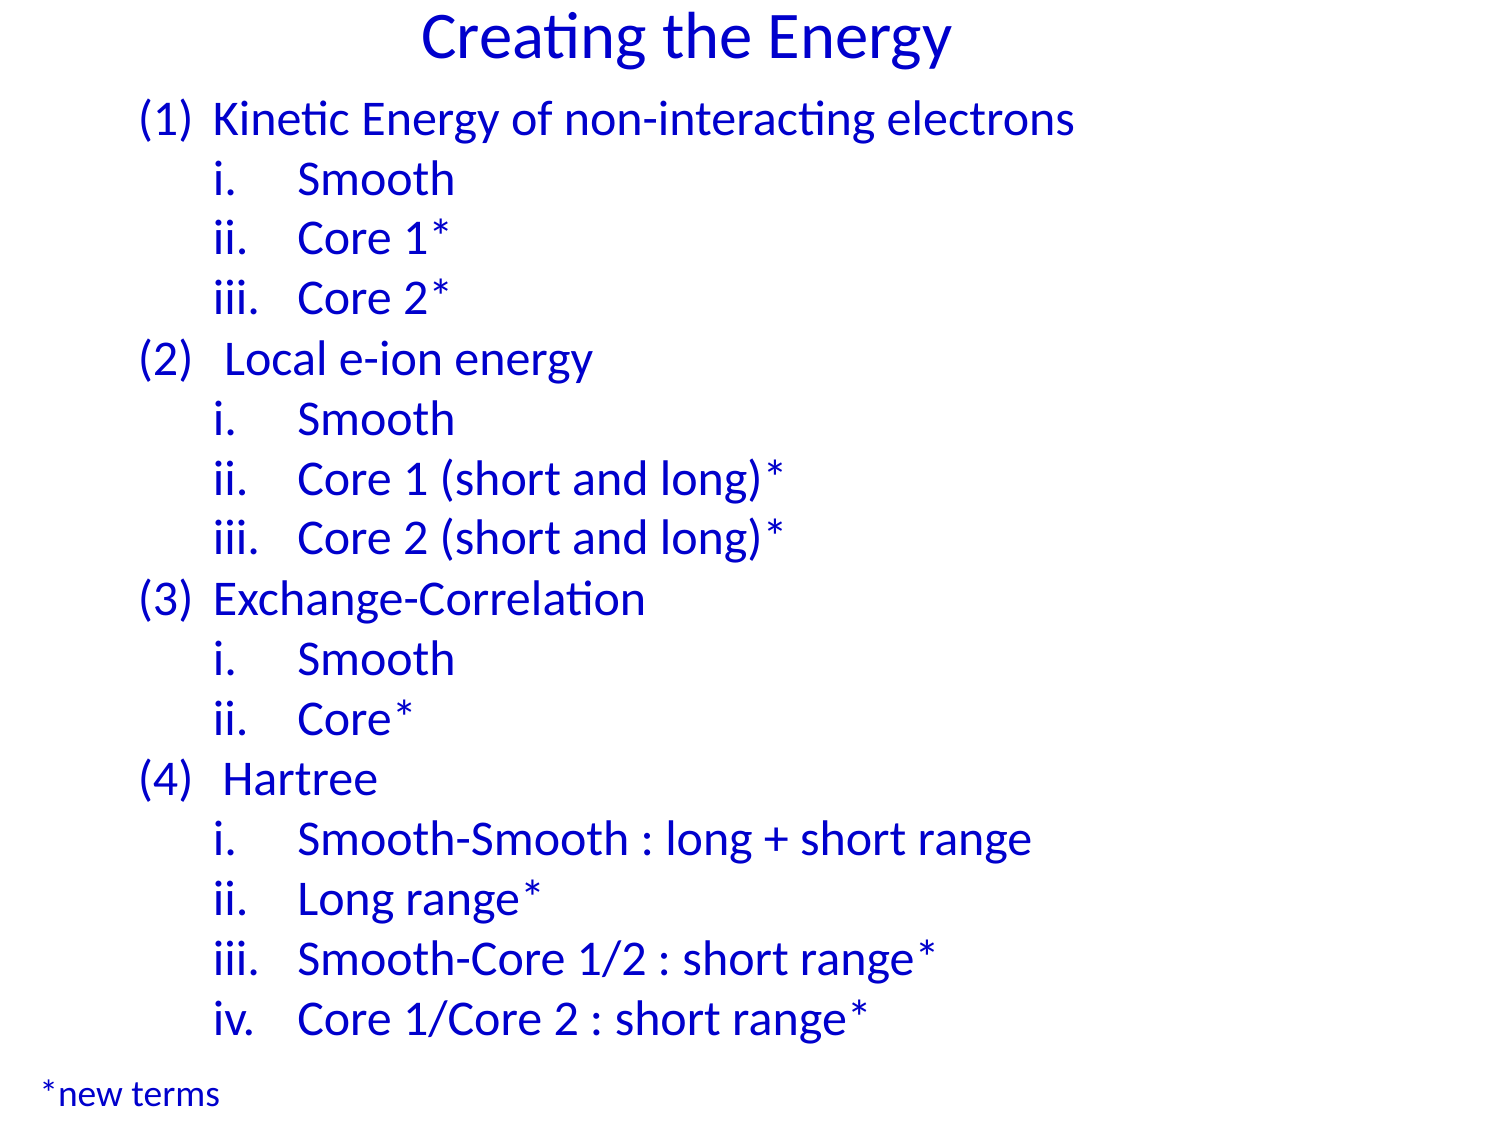

Creating the Energy
Kinetic Energy of non-interacting electrons
Smooth
Core 1*
Core 2*
 Local e-ion energy
Smooth
Core 1 (short and long)*
Core 2 (short and long)*
Exchange-Correlation
Smooth
Core*
Hartree
Smooth-Smooth : long + short range
Long range*
Smooth-Core 1/2 : short range*
Core 1/Core 2 : short range*
*new terms